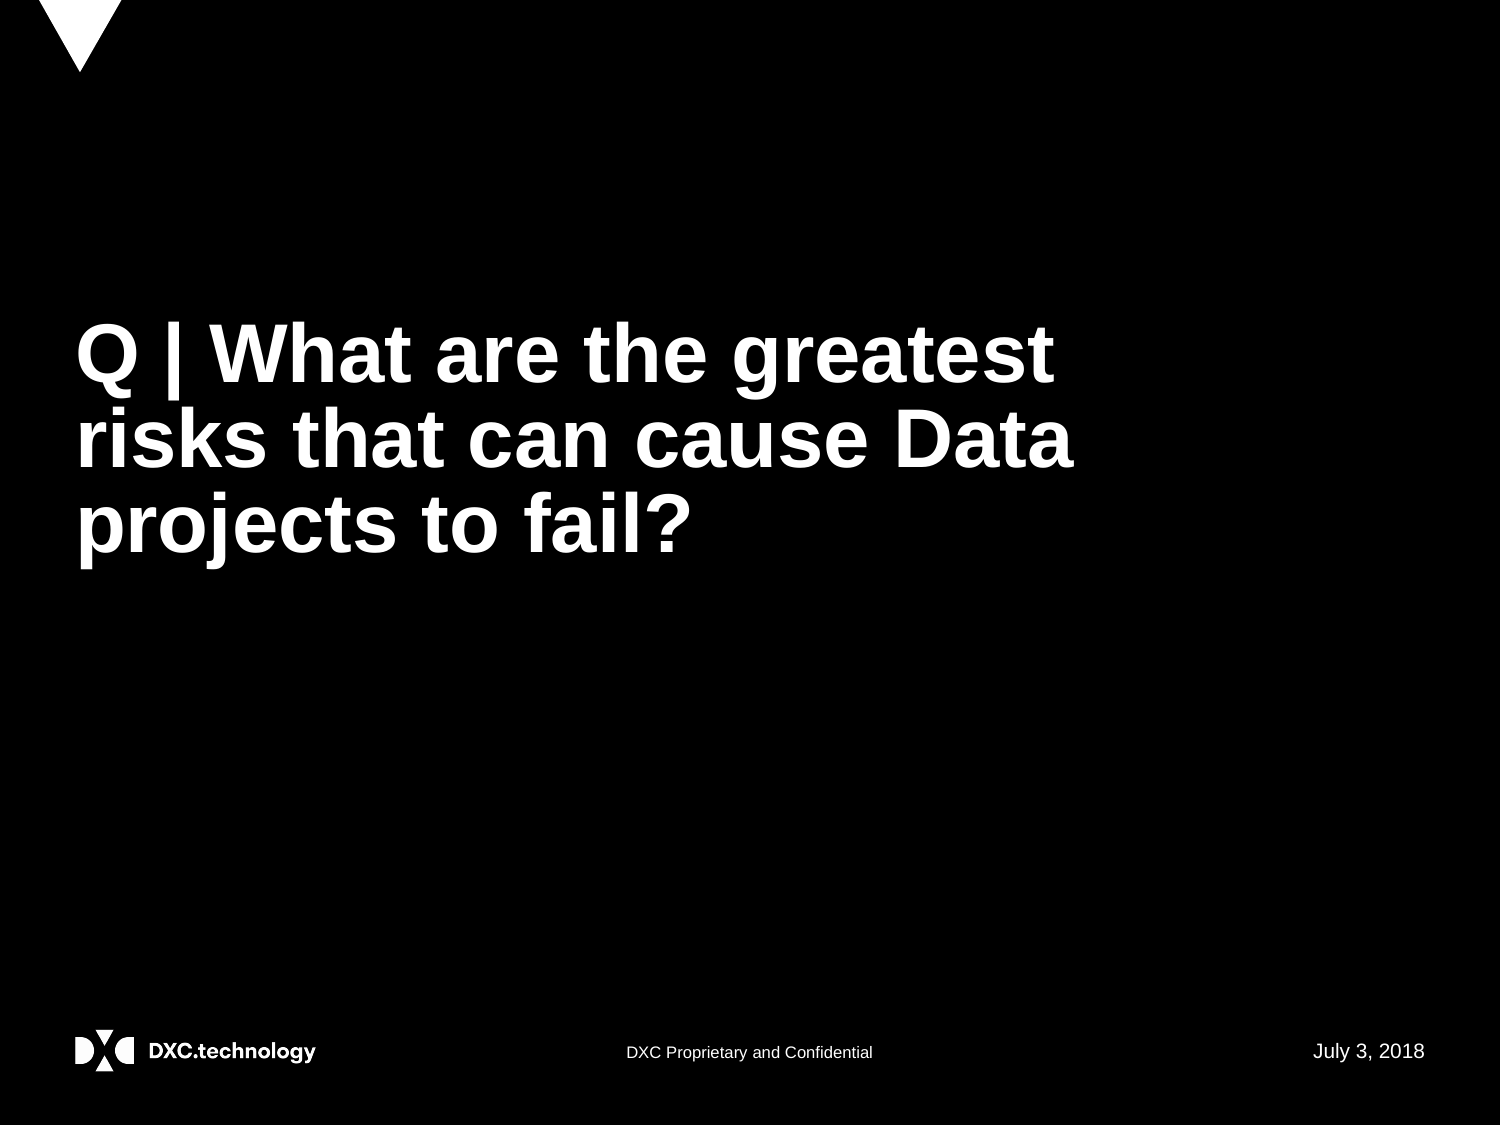

# Q | What are the greatest risks that can cause Data projects to fail?